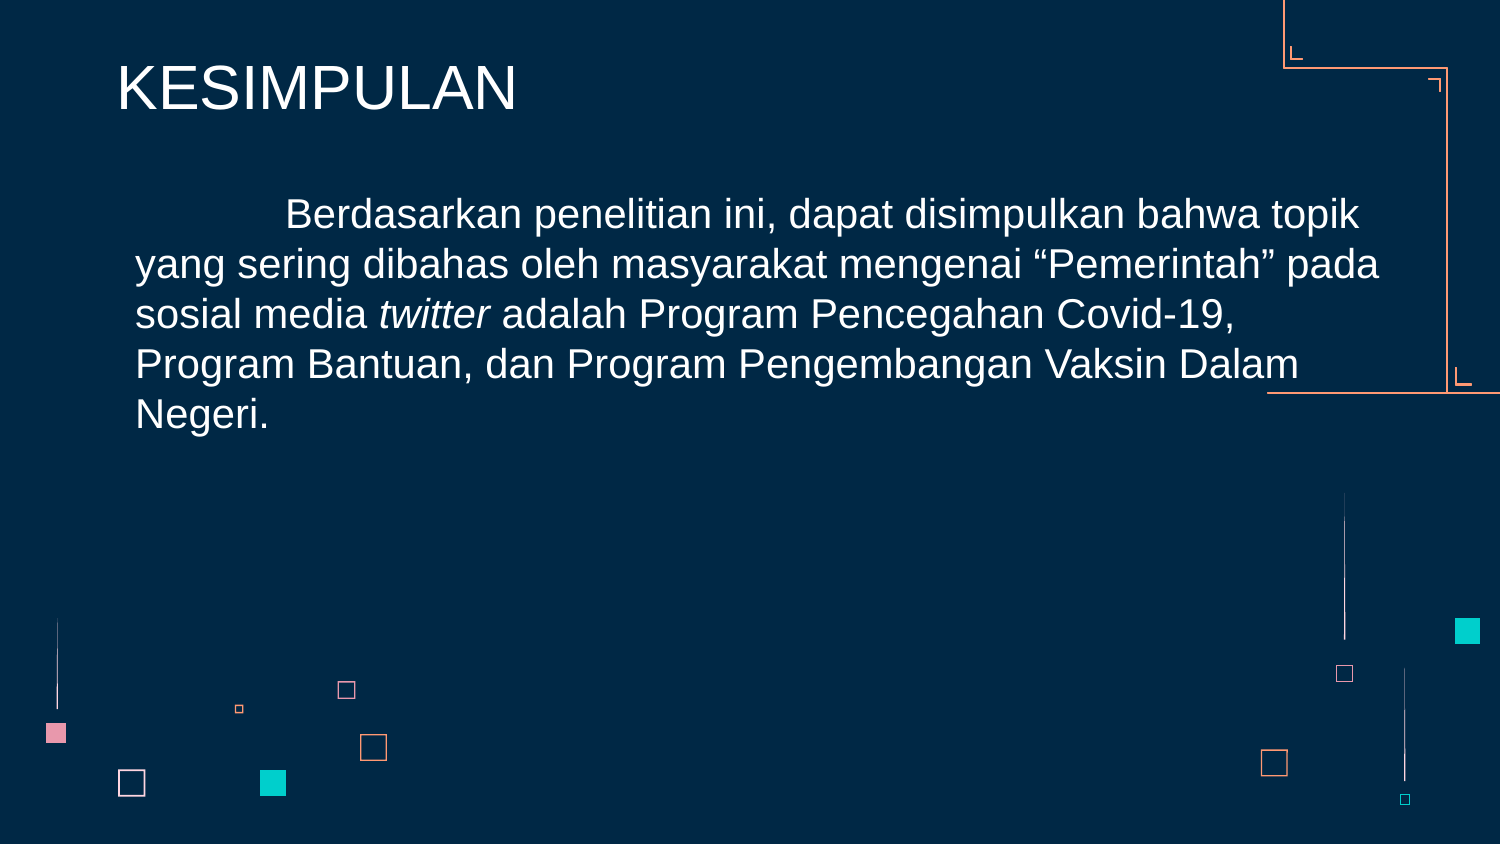

# KESIMPULAN
	Berdasarkan penelitian ini, dapat disimpulkan bahwa topik yang sering dibahas oleh masyarakat mengenai “Pemerintah” pada sosial media twitter adalah Program Pencegahan Covid-19, Program Bantuan, dan Program Pengembangan Vaksin Dalam Negeri.